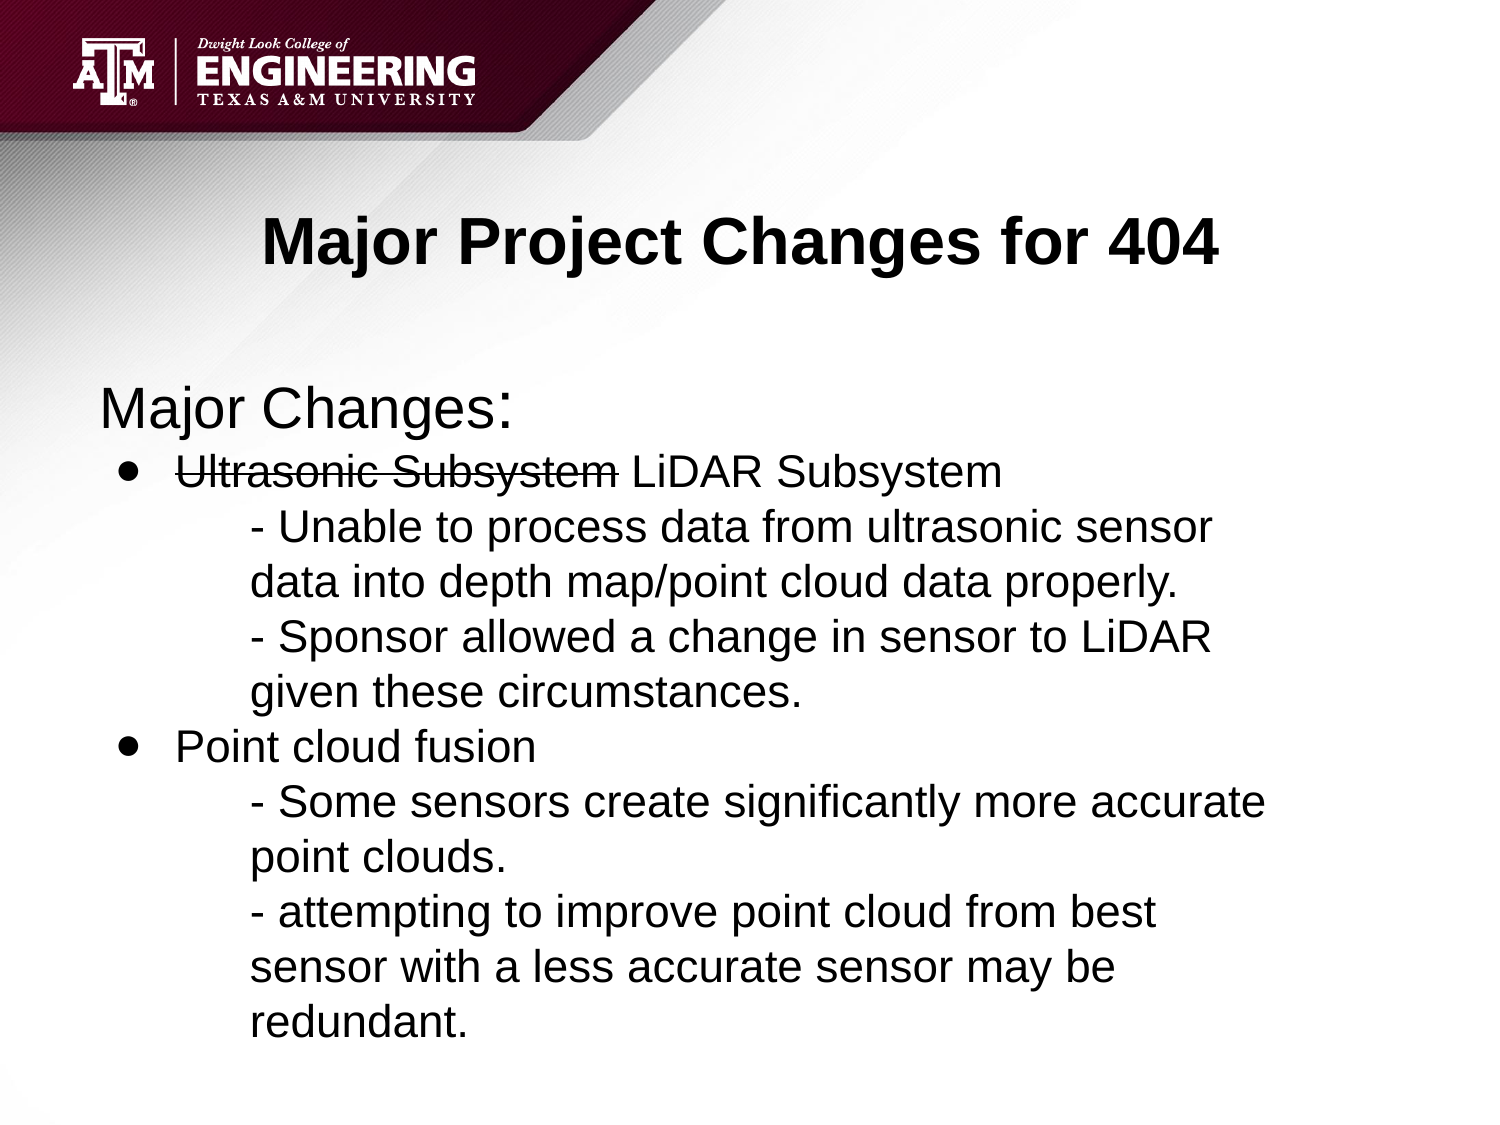

# Major Project Changes for 404
Major Changes:
Ultrasonic Subsystem LiDAR Subsystem
- Unable to process data from ultrasonic sensor data into depth map/point cloud data properly.
- Sponsor allowed a change in sensor to LiDAR given these circumstances.
Point cloud fusion
- Some sensors create significantly more accurate point clouds.
- attempting to improve point cloud from best sensor with a less accurate sensor may be redundant.